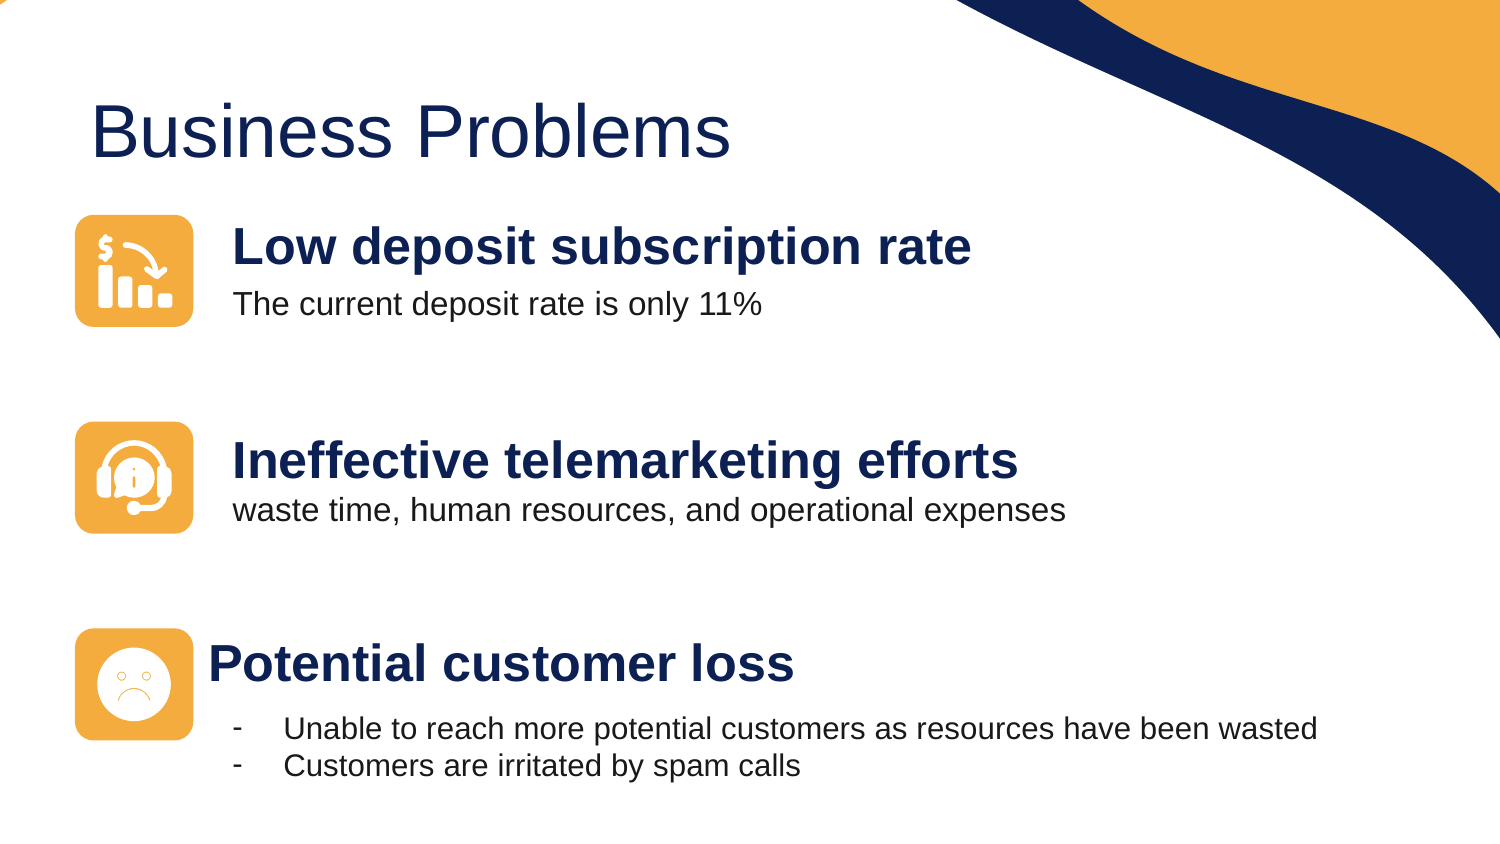

Business Problems
# Low deposit subscription rate

The current deposit rate is only 11%

Ineffective telemarketing efforts
waste time, human resources, and operational expenses
Potential customer loss

Unable to reach more potential customers as resources have been wasted
Customers are irritated by spam calls